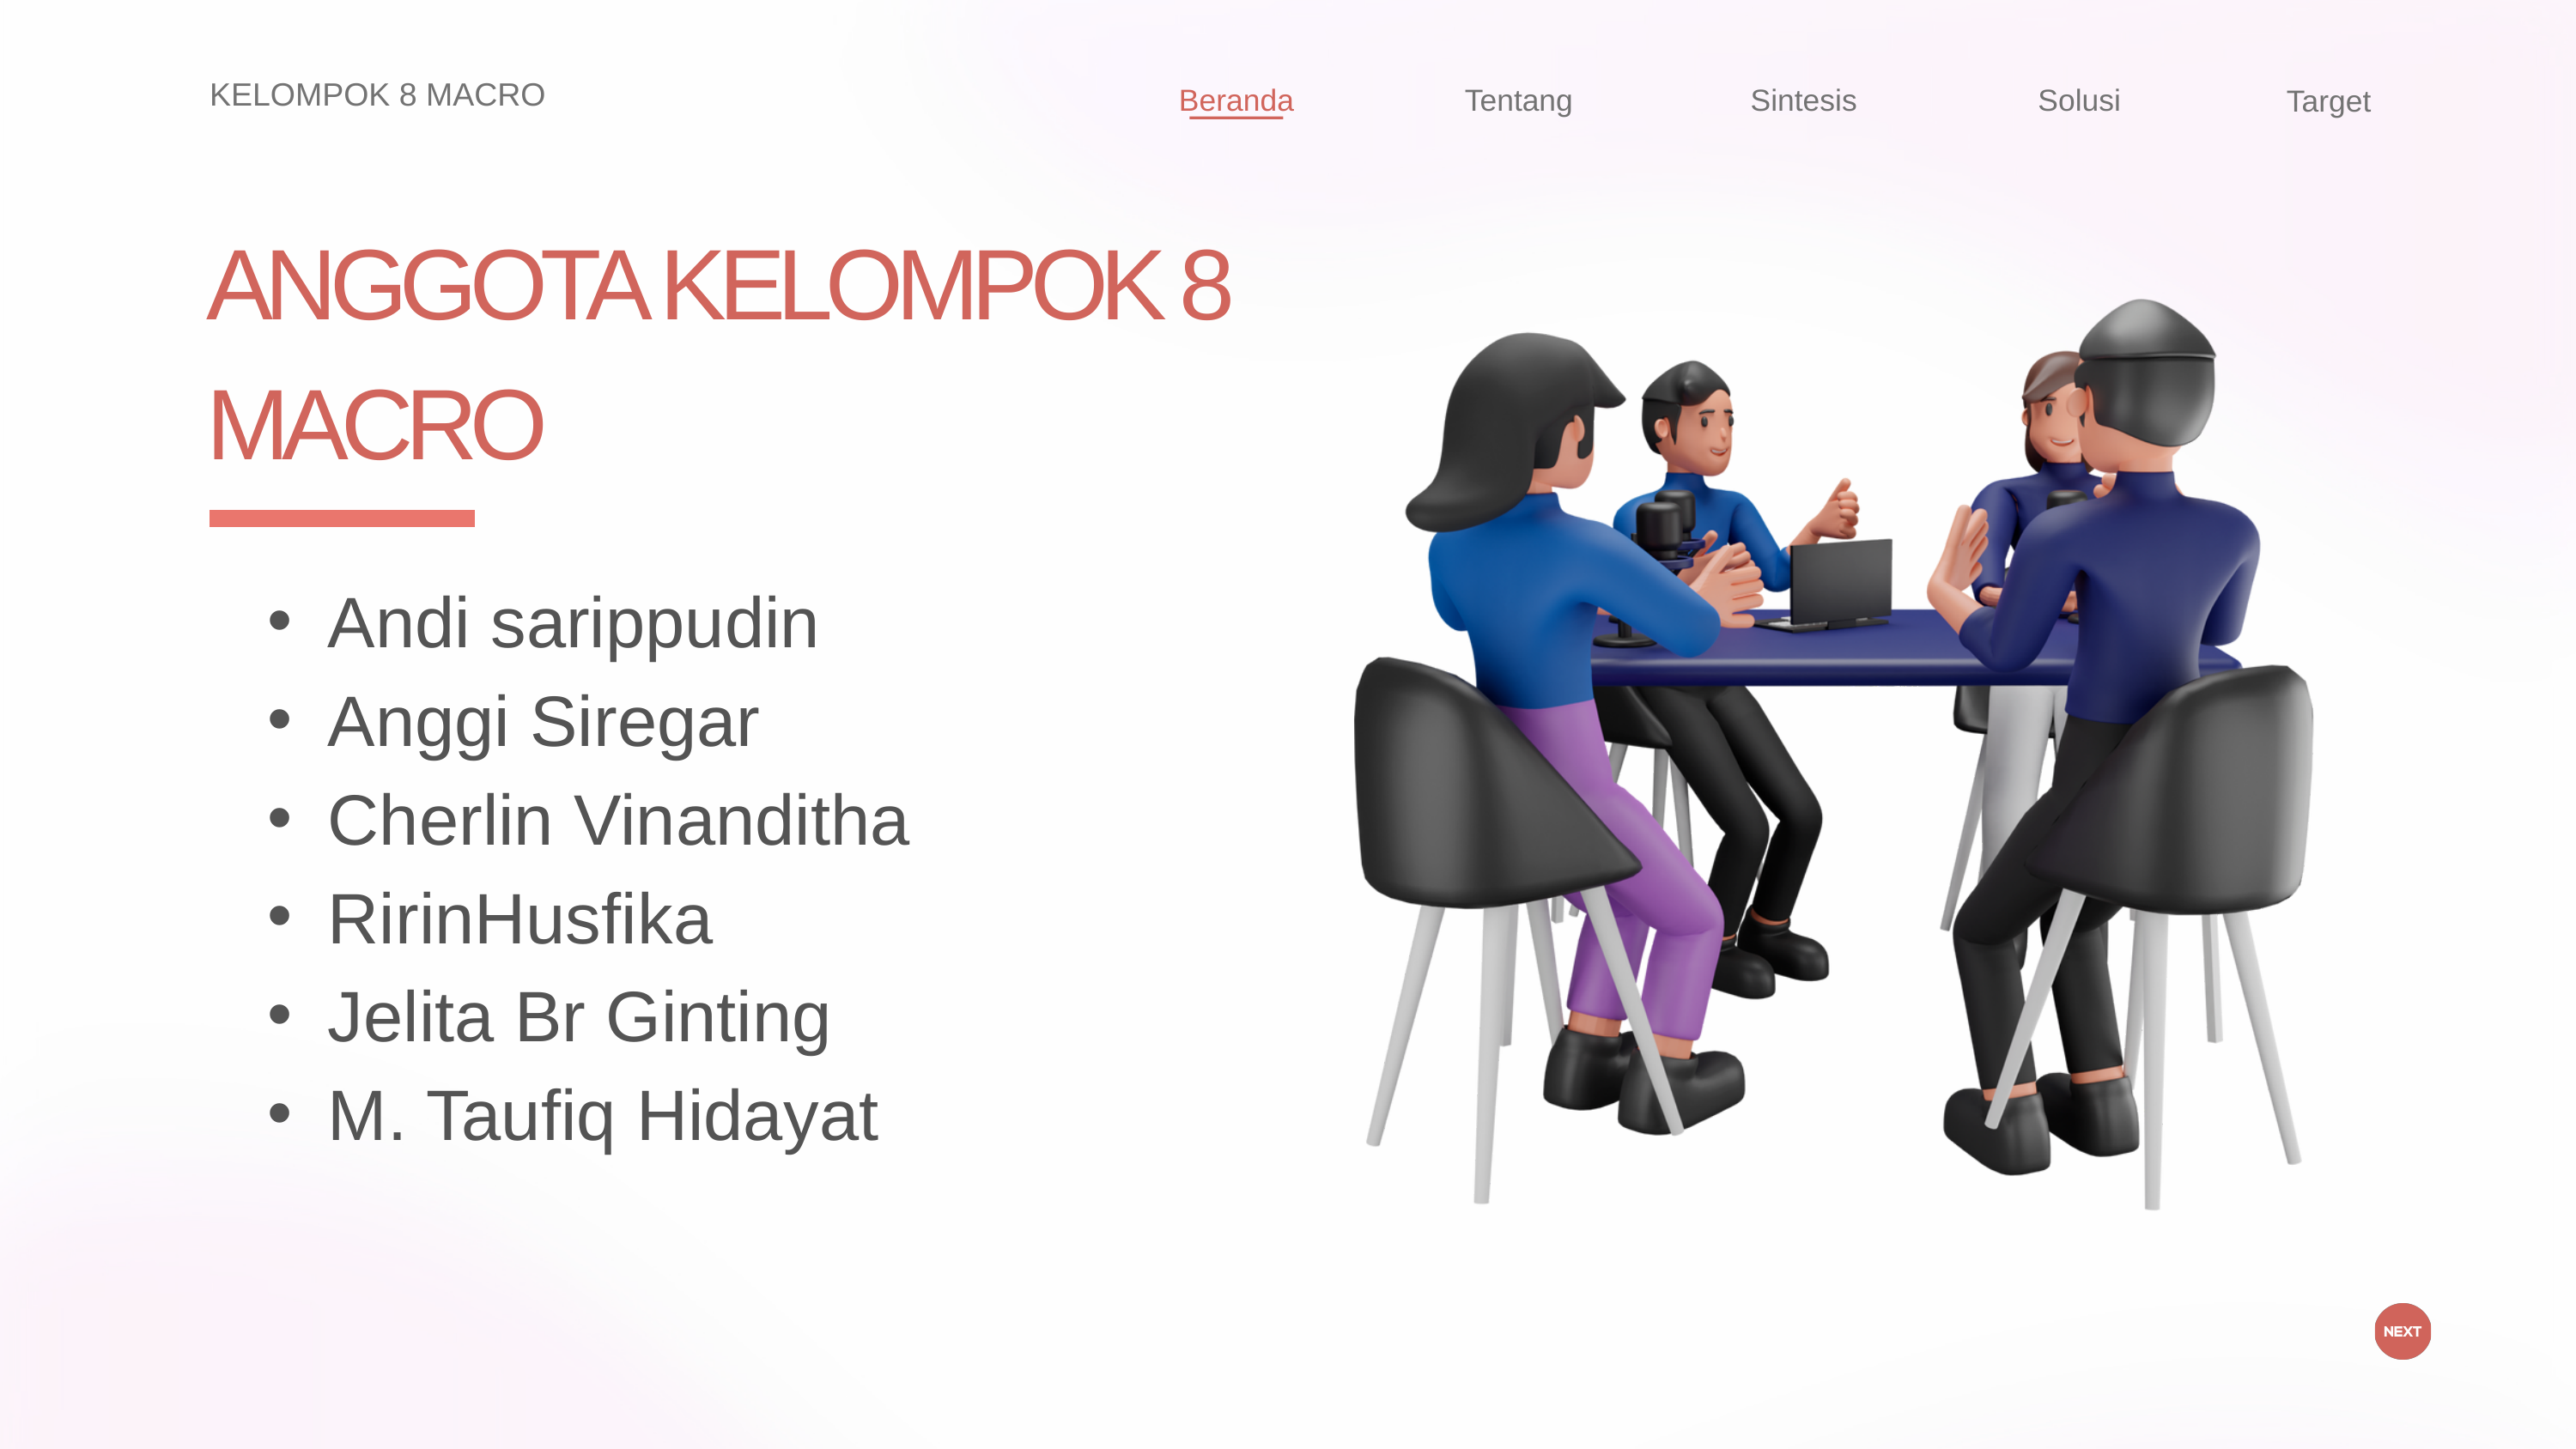

KELOMPOK 8 MACRO
Beranda
Tentang
Sintesis
Solusi
Target

ANGGOTA KELOMPOK 8 MACRO

Andi sarippudin
Anggi Siregar
Cherlin Vinanditha
RirinHusfika
Jelita Br Ginting
M. Taufiq Hidayat